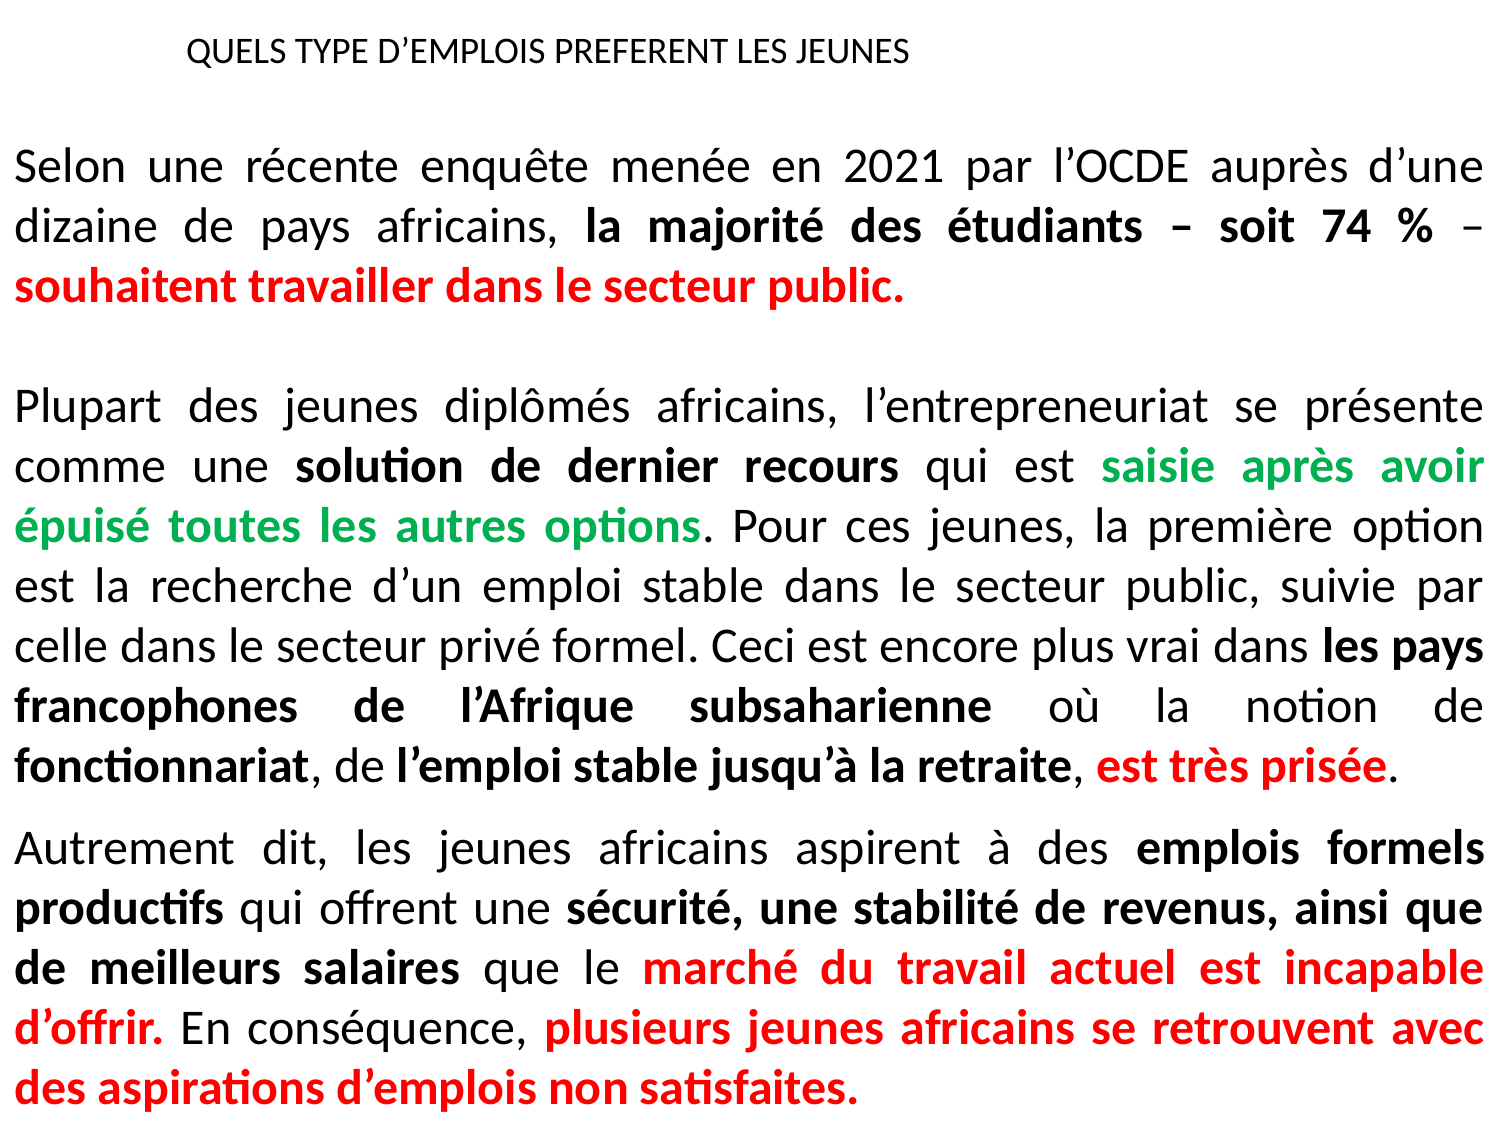

QUELS TYPE D’EMPLOIS PREFERENT LES JEUNES
Selon une récente enquête menée en 2021 par l’OCDE auprès d’une dizaine de pays africains, la majorité des étudiants – soit 74 % – souhaitent travailler dans le secteur public.

Plupart des jeunes diplômés africains, l’entrepreneuriat se présente comme une solution de dernier recours qui est saisie après avoir épuisé toutes les autres options. Pour ces jeunes, la première option est la recherche d’un emploi stable dans le secteur public, suivie par celle dans le secteur privé formel. Ceci est encore plus vrai dans les pays francophones de l’Afrique subsaharienne où la notion de fonctionnariat, de l’emploi stable jusqu’à la retraite, est très prisée.
Autrement dit, les jeunes africains aspirent à des emplois formels productifs qui offrent une sécurité, une stabilité de revenus, ainsi que de meilleurs salaires que le marché du travail actuel est incapable d’offrir. En conséquence, plusieurs jeunes africains se retrouvent avec des aspirations d’emplois non satisfaites.